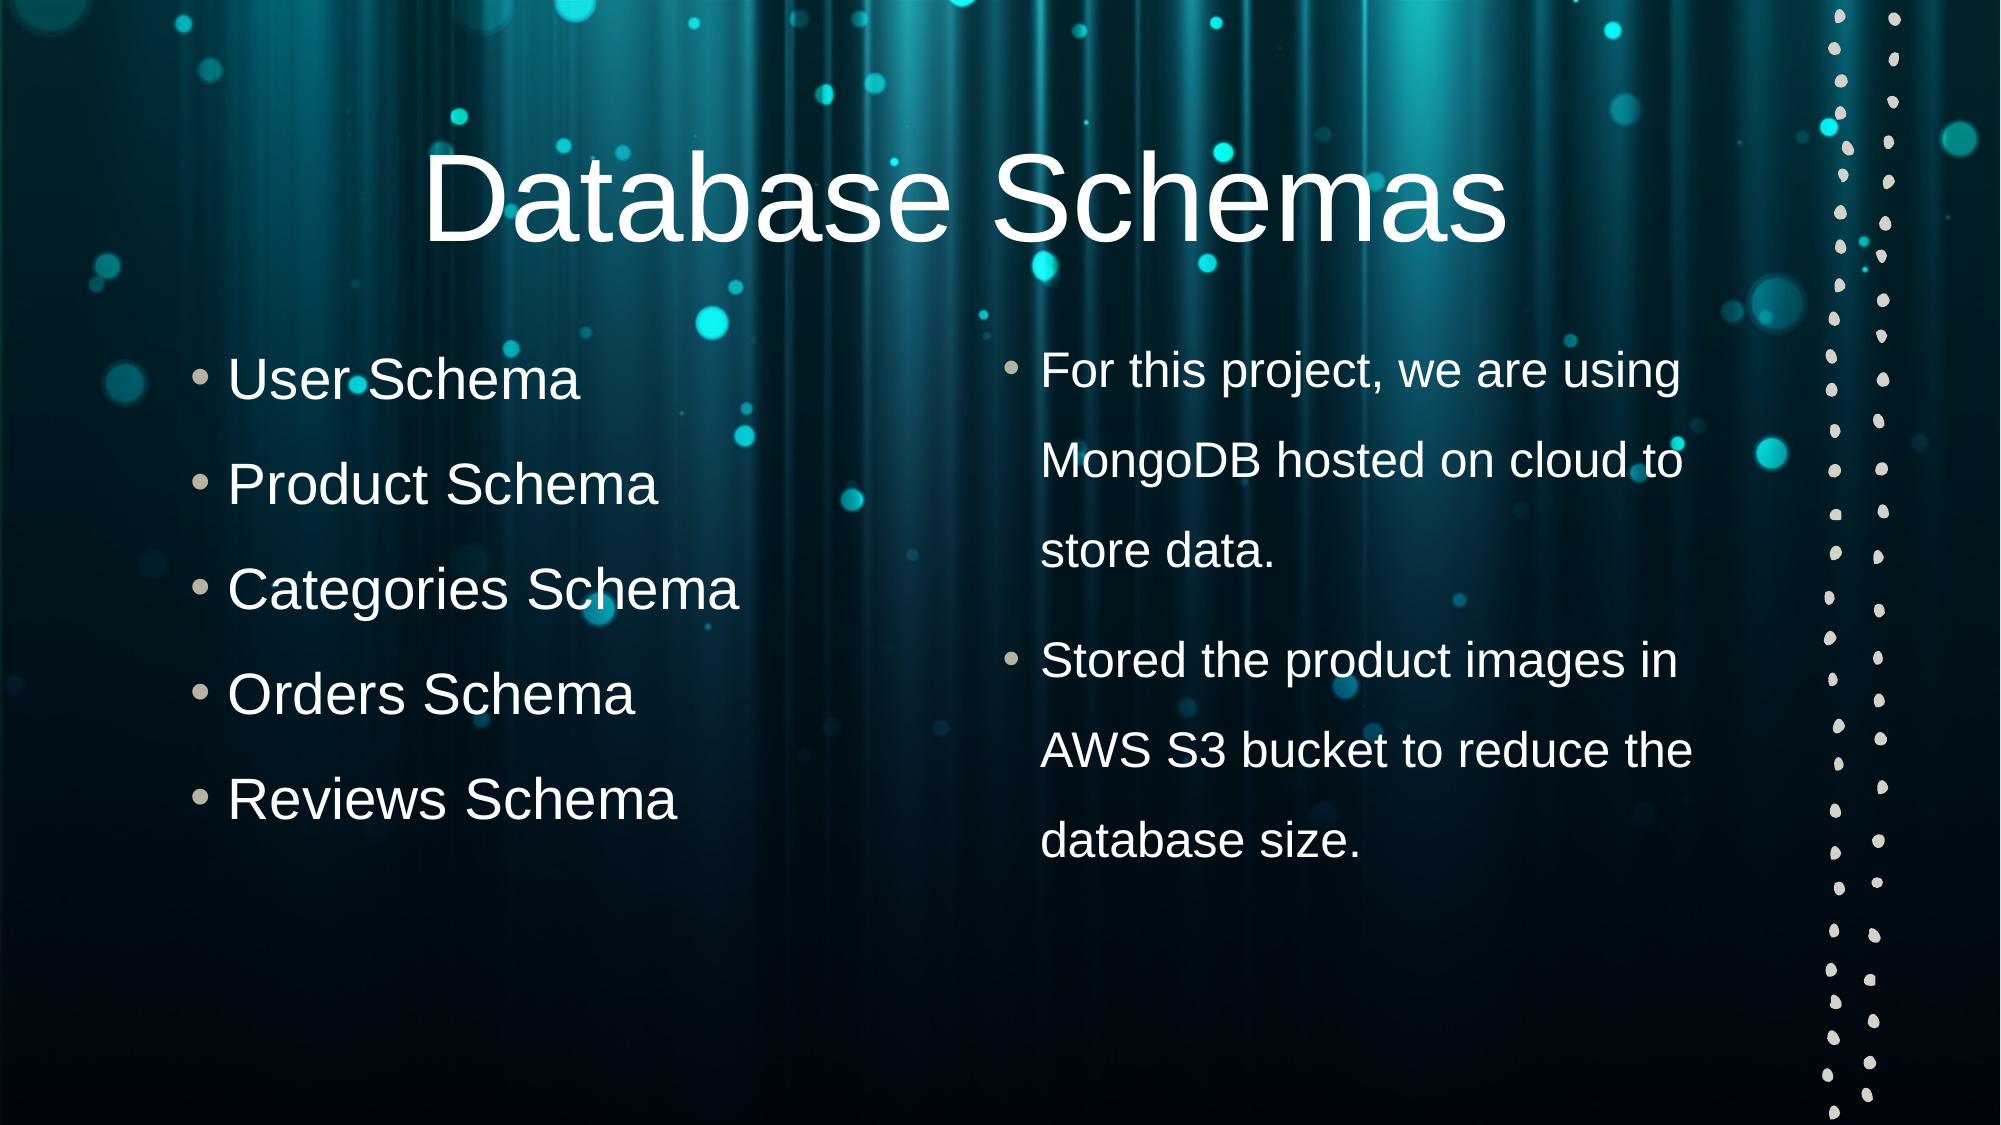

# Database Schemas
User Schema
Product Schema
Categories Schema
Orders Schema
Reviews Schema
For this project, we are using MongoDB hosted on cloud to store data.
Stored the product images in AWS S3 bucket to reduce the database size.